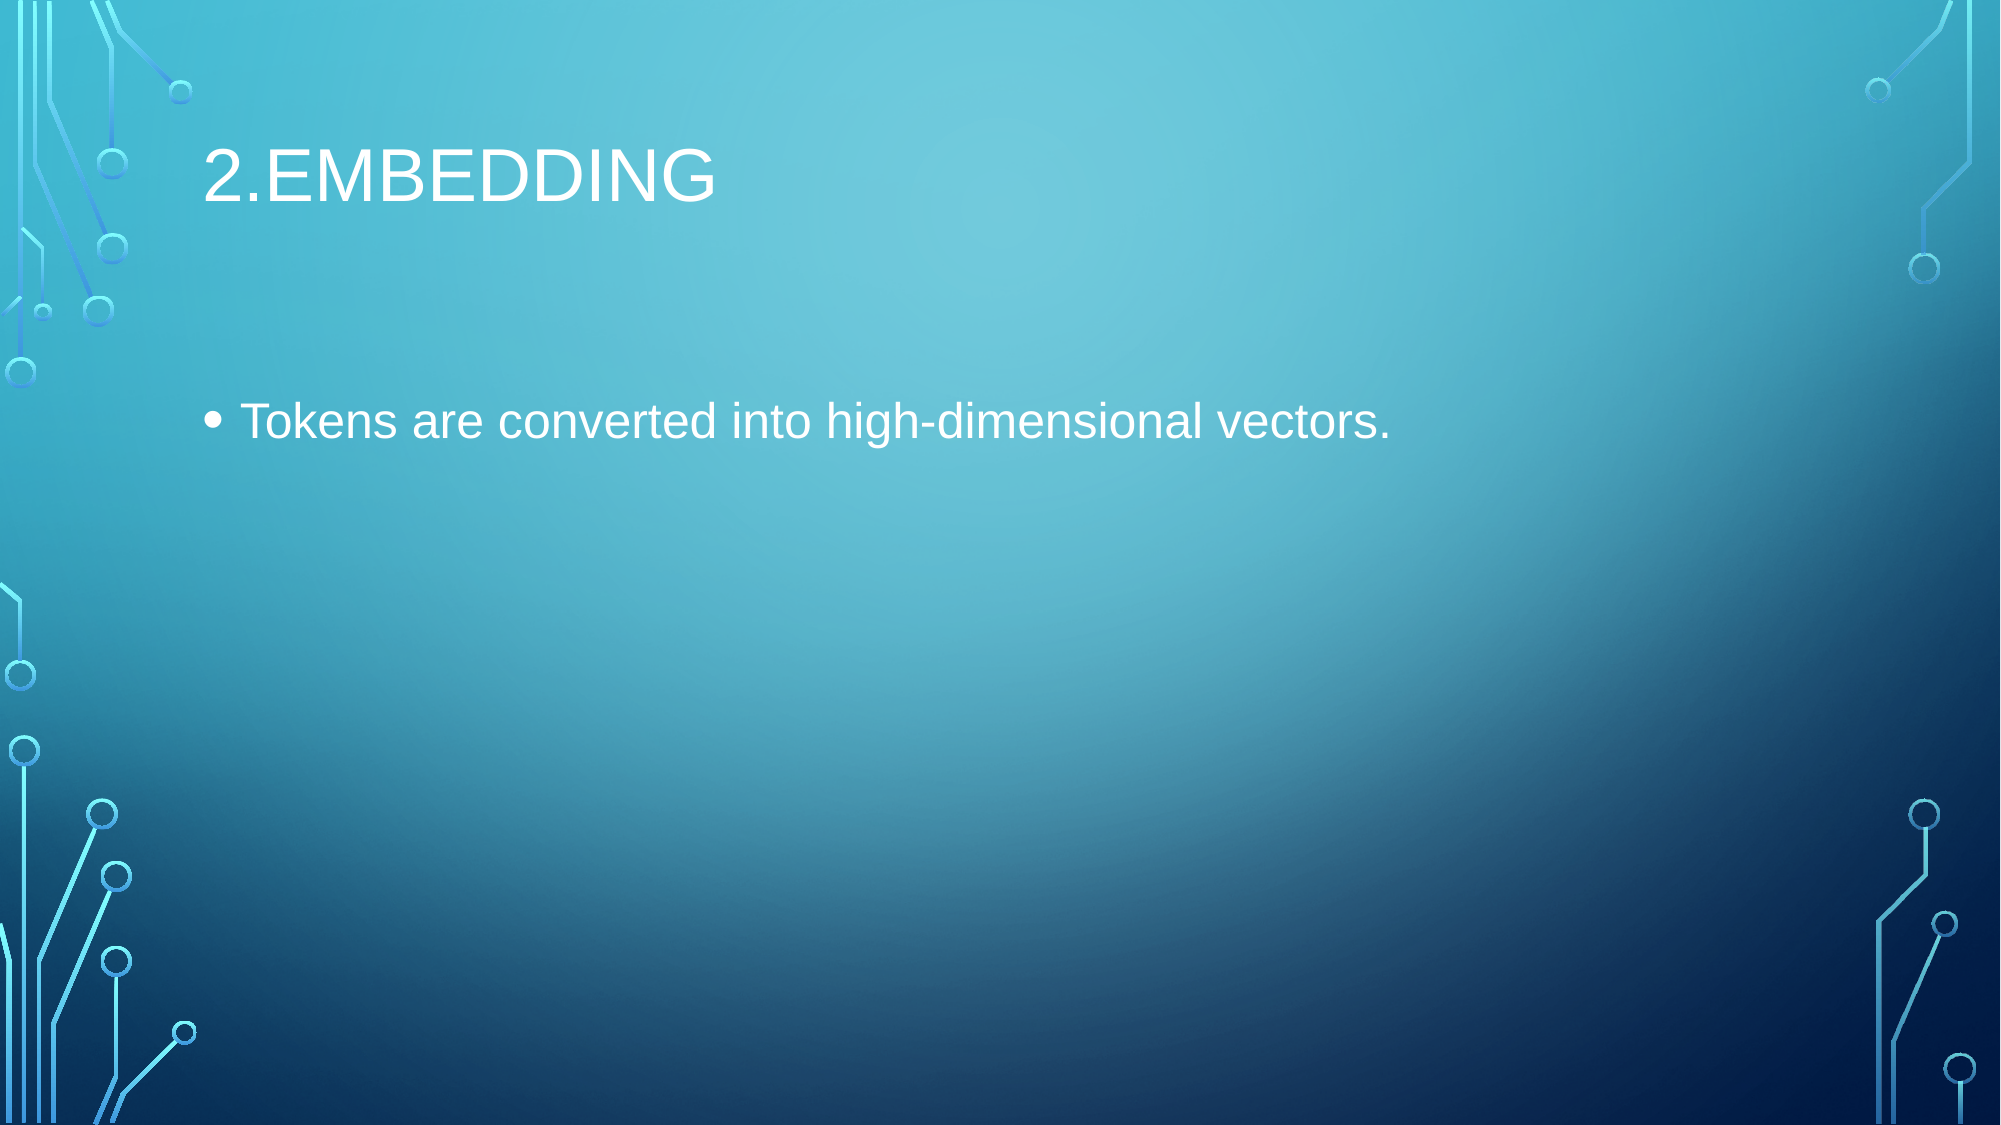

# 2.Embedding
Tokens are converted into high-dimensional vectors.